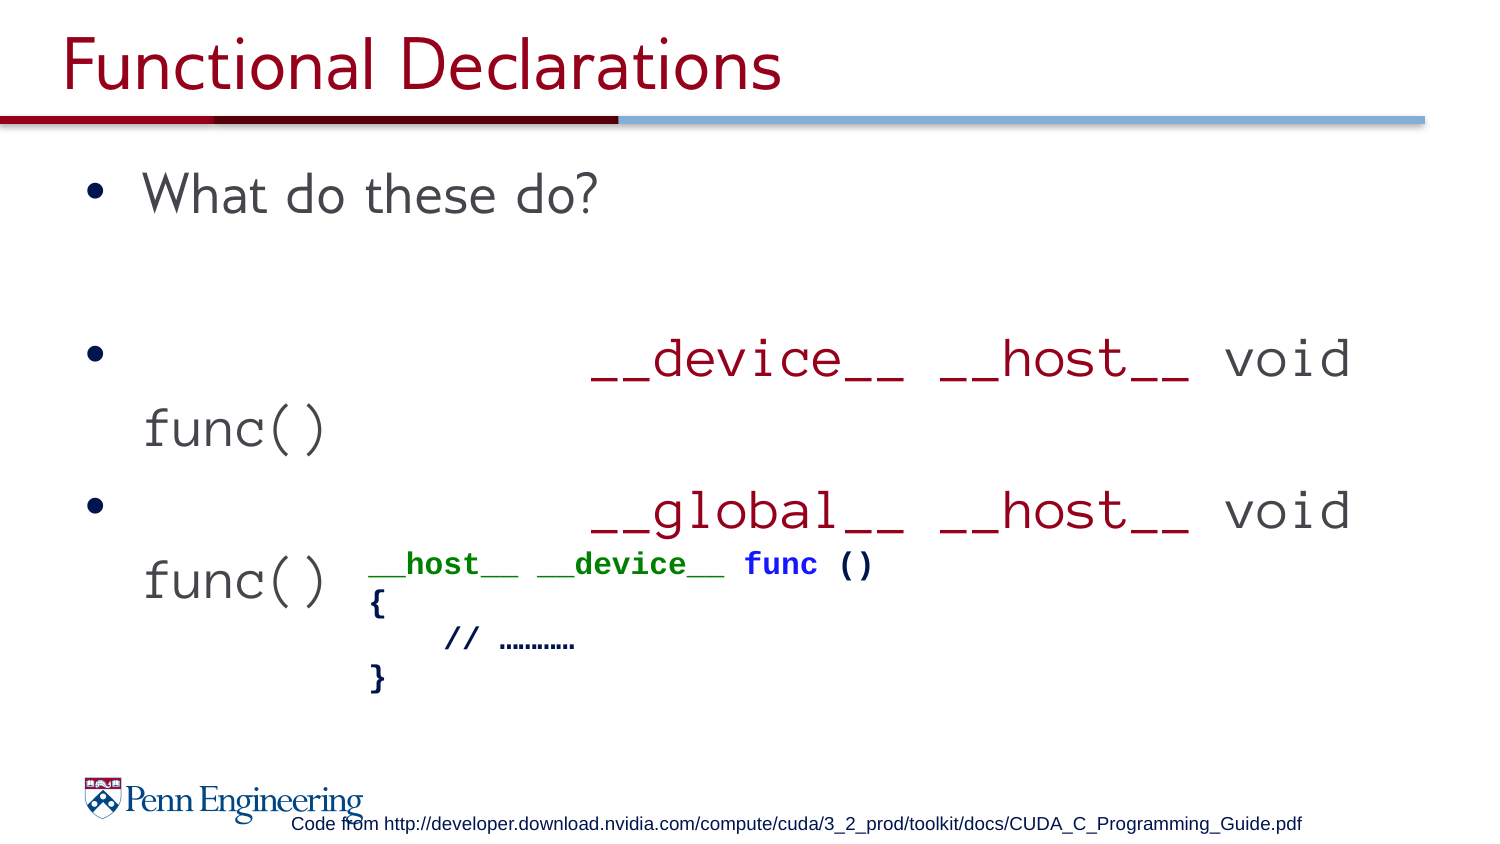

# Functional Declarations
What do these do?

			__device__ __host__ void func()
			__global__ __host__ void func()

__host__ __device__ func ()
{
    // …………
}
Code from http://developer.download.nvidia.com/compute/cuda/3_2_prod/toolkit/docs/CUDA_C_Programming_Guide.pdf